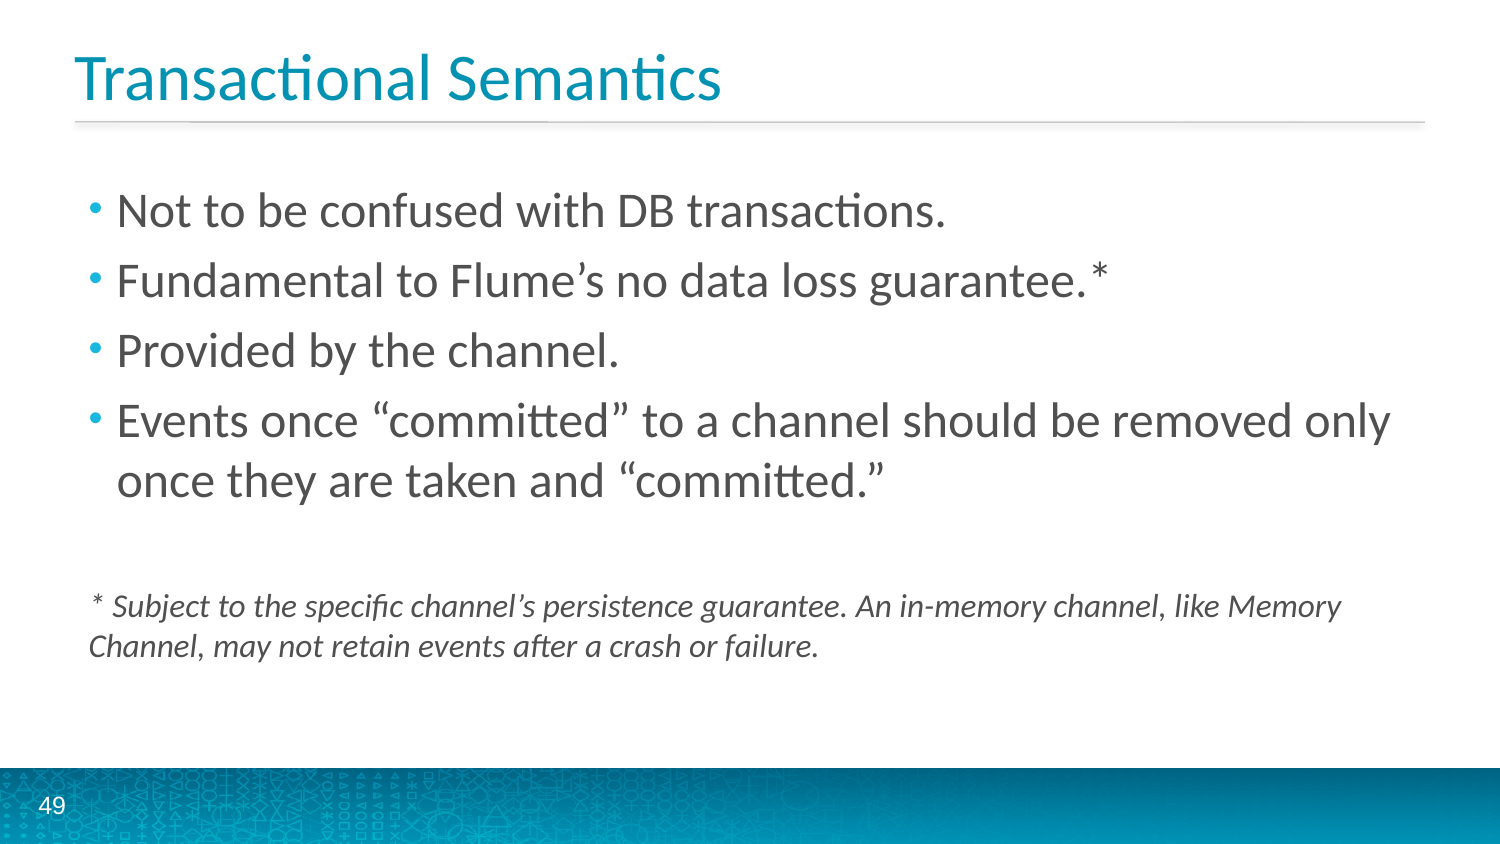

# Transactional Semantics
Not to be confused with DB transactions.
Fundamental to Flume’s no data loss guarantee.*
Provided by the channel.
Events once “committed” to a channel should be removed only once they are taken and “committed.”

* Subject to the specific channel’s persistence guarantee. An in-memory channel, like Memory Channel, may not retain events after a crash or failure.
49